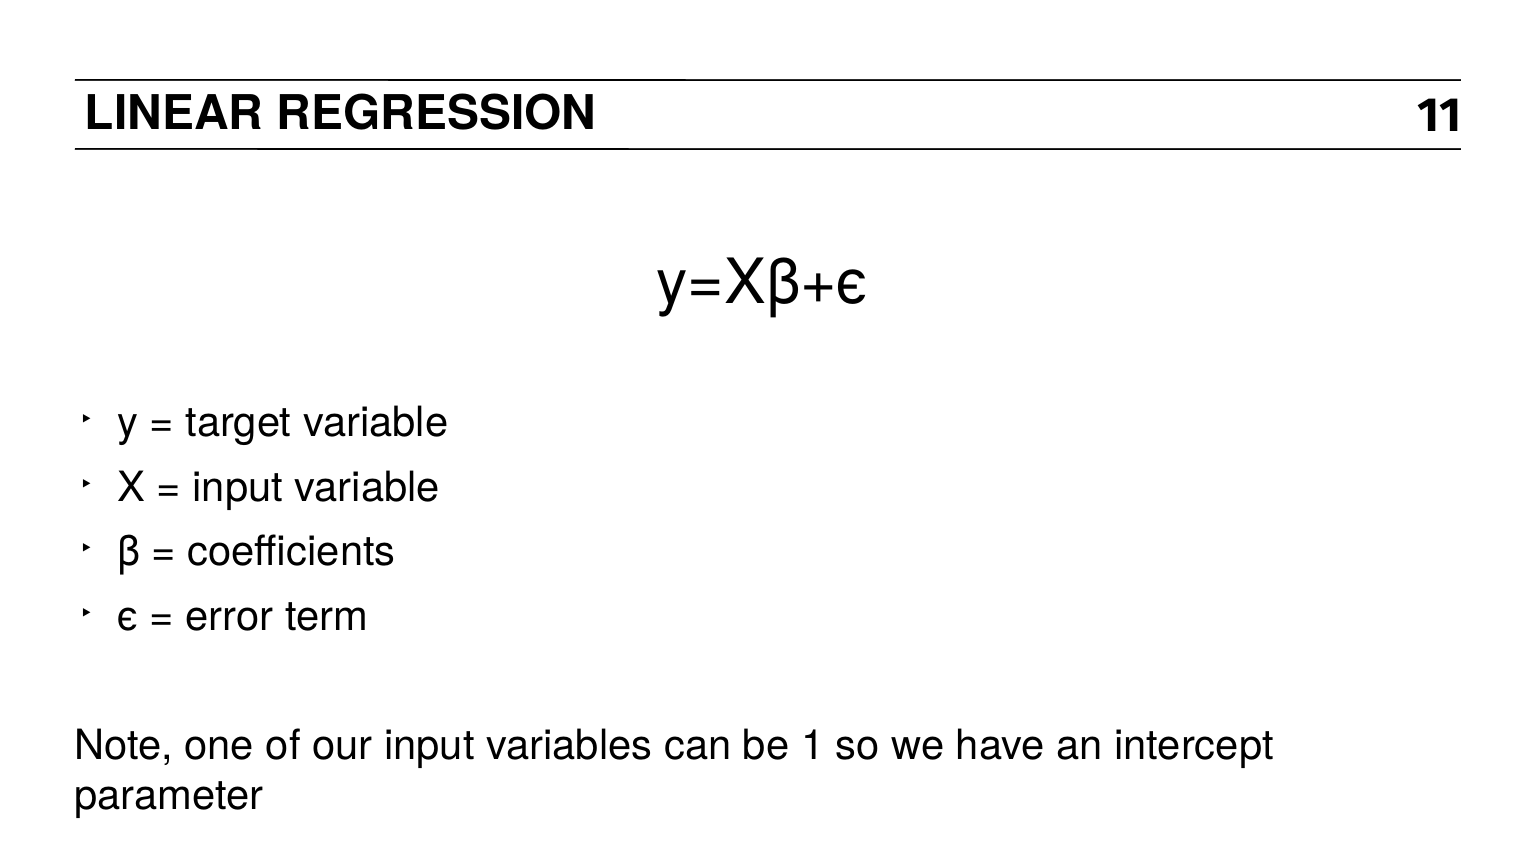

# LINEAR REGRESSION
11

y=Xβ+ϵ

y = target variable
X = input variable
β = coefficients
ϵ = error term

Note, one of our input variables can be 1 so we have an intercept parameter